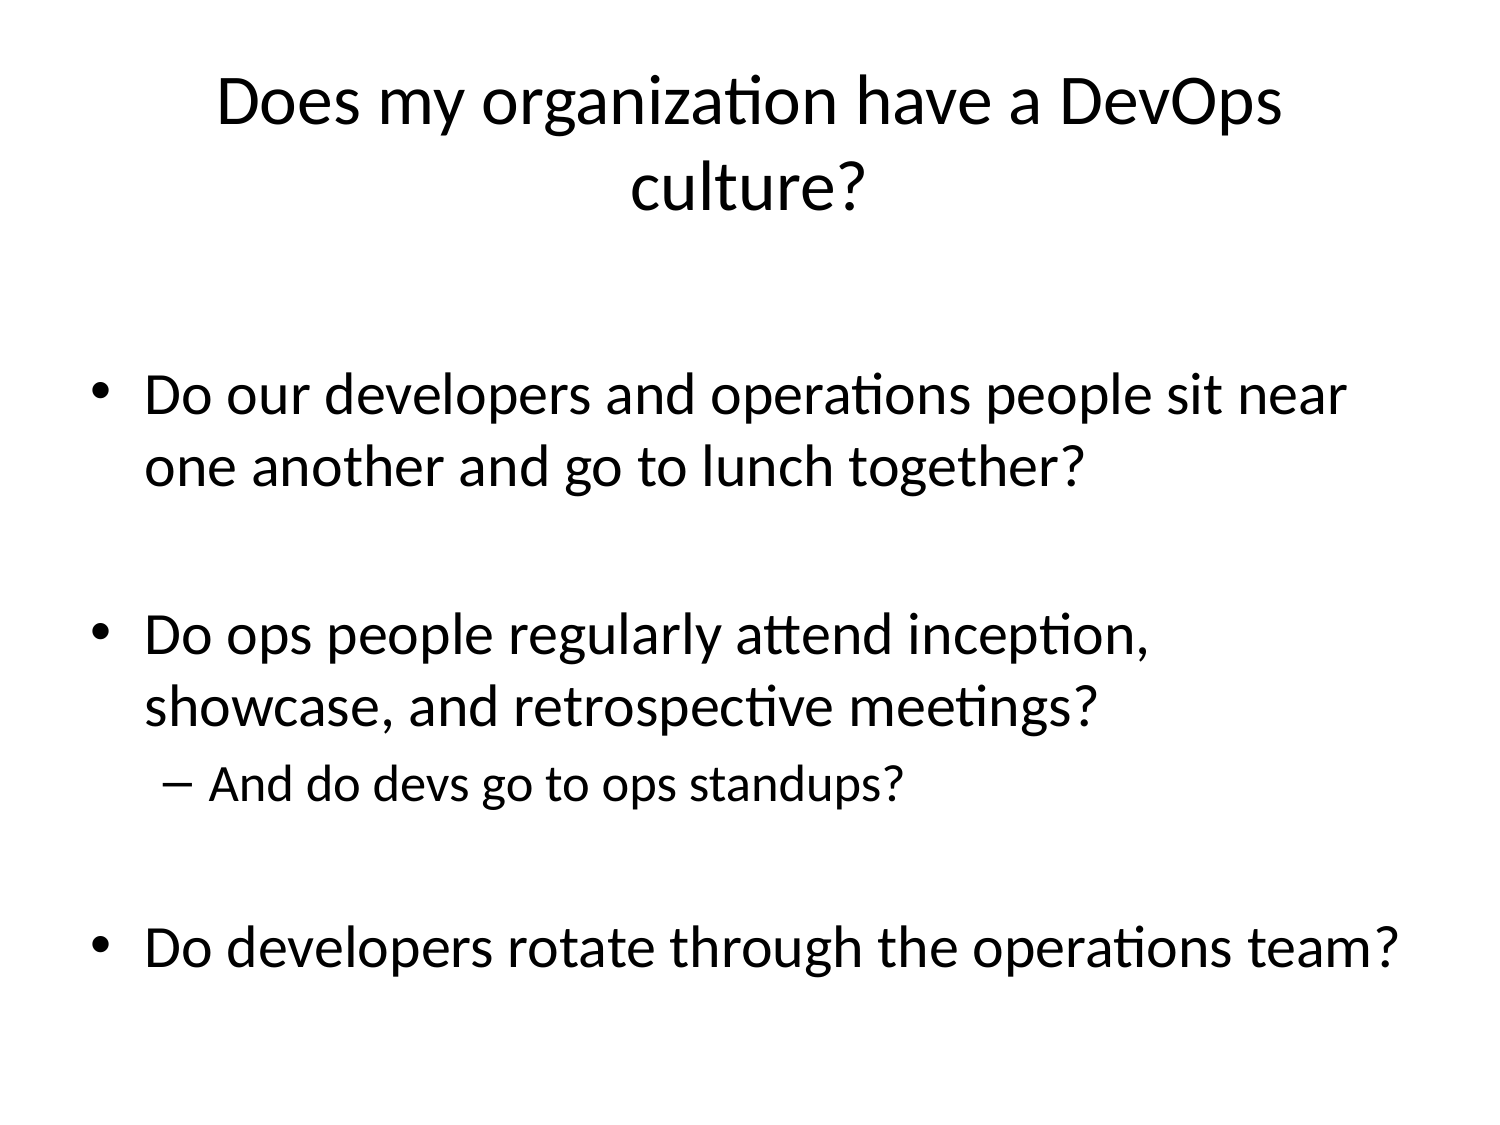

# Does my organization have a DevOps culture?

Do our developers and operations people sit near one another and go to lunch together?

Do ops people regularly attend inception, showcase, and retrospective meetings?
And do devs go to ops standups?

Do developers rotate through the operations team?